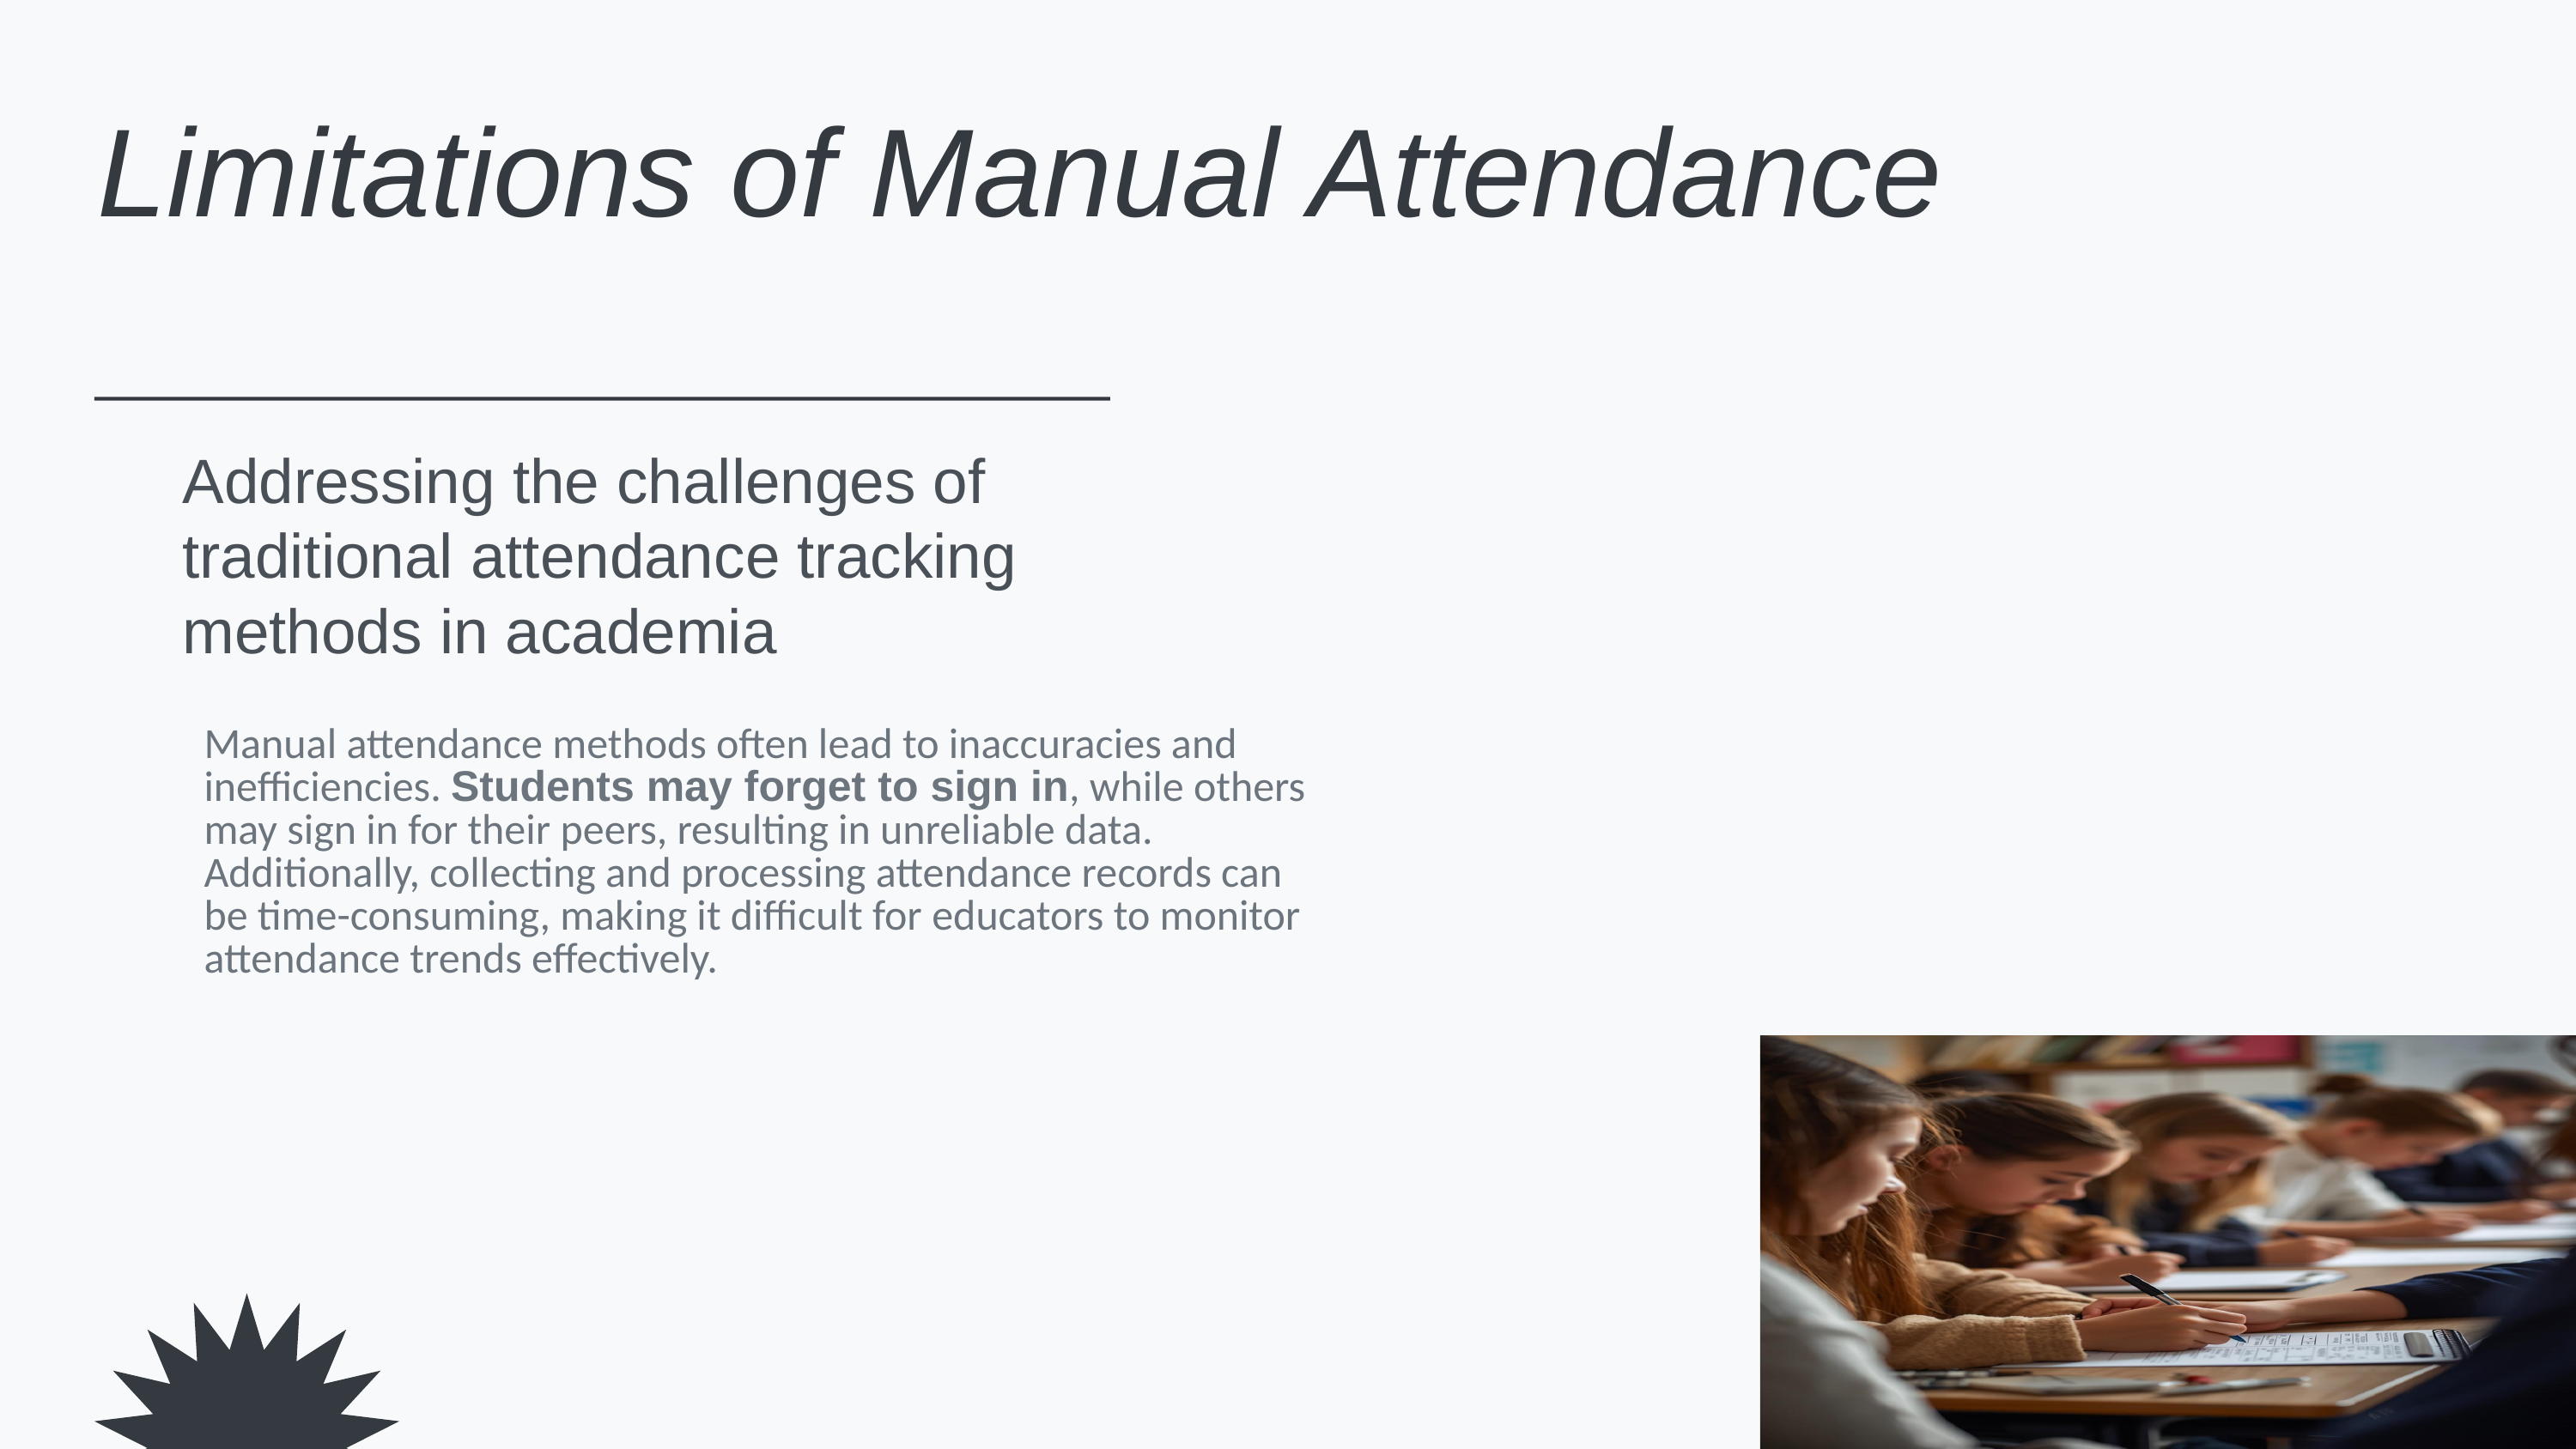

Limitations of Manual Attendance

Addressing the challenges of traditional attendance tracking methods in academia
Manual attendance methods often lead to inaccuracies and inefficiencies. Students may forget to sign in, while others may sign in for their peers, resulting in unreliable data. Additionally, collecting and processing attendance records can be time-consuming, making it difficult for educators to monitor attendance trends effectively.